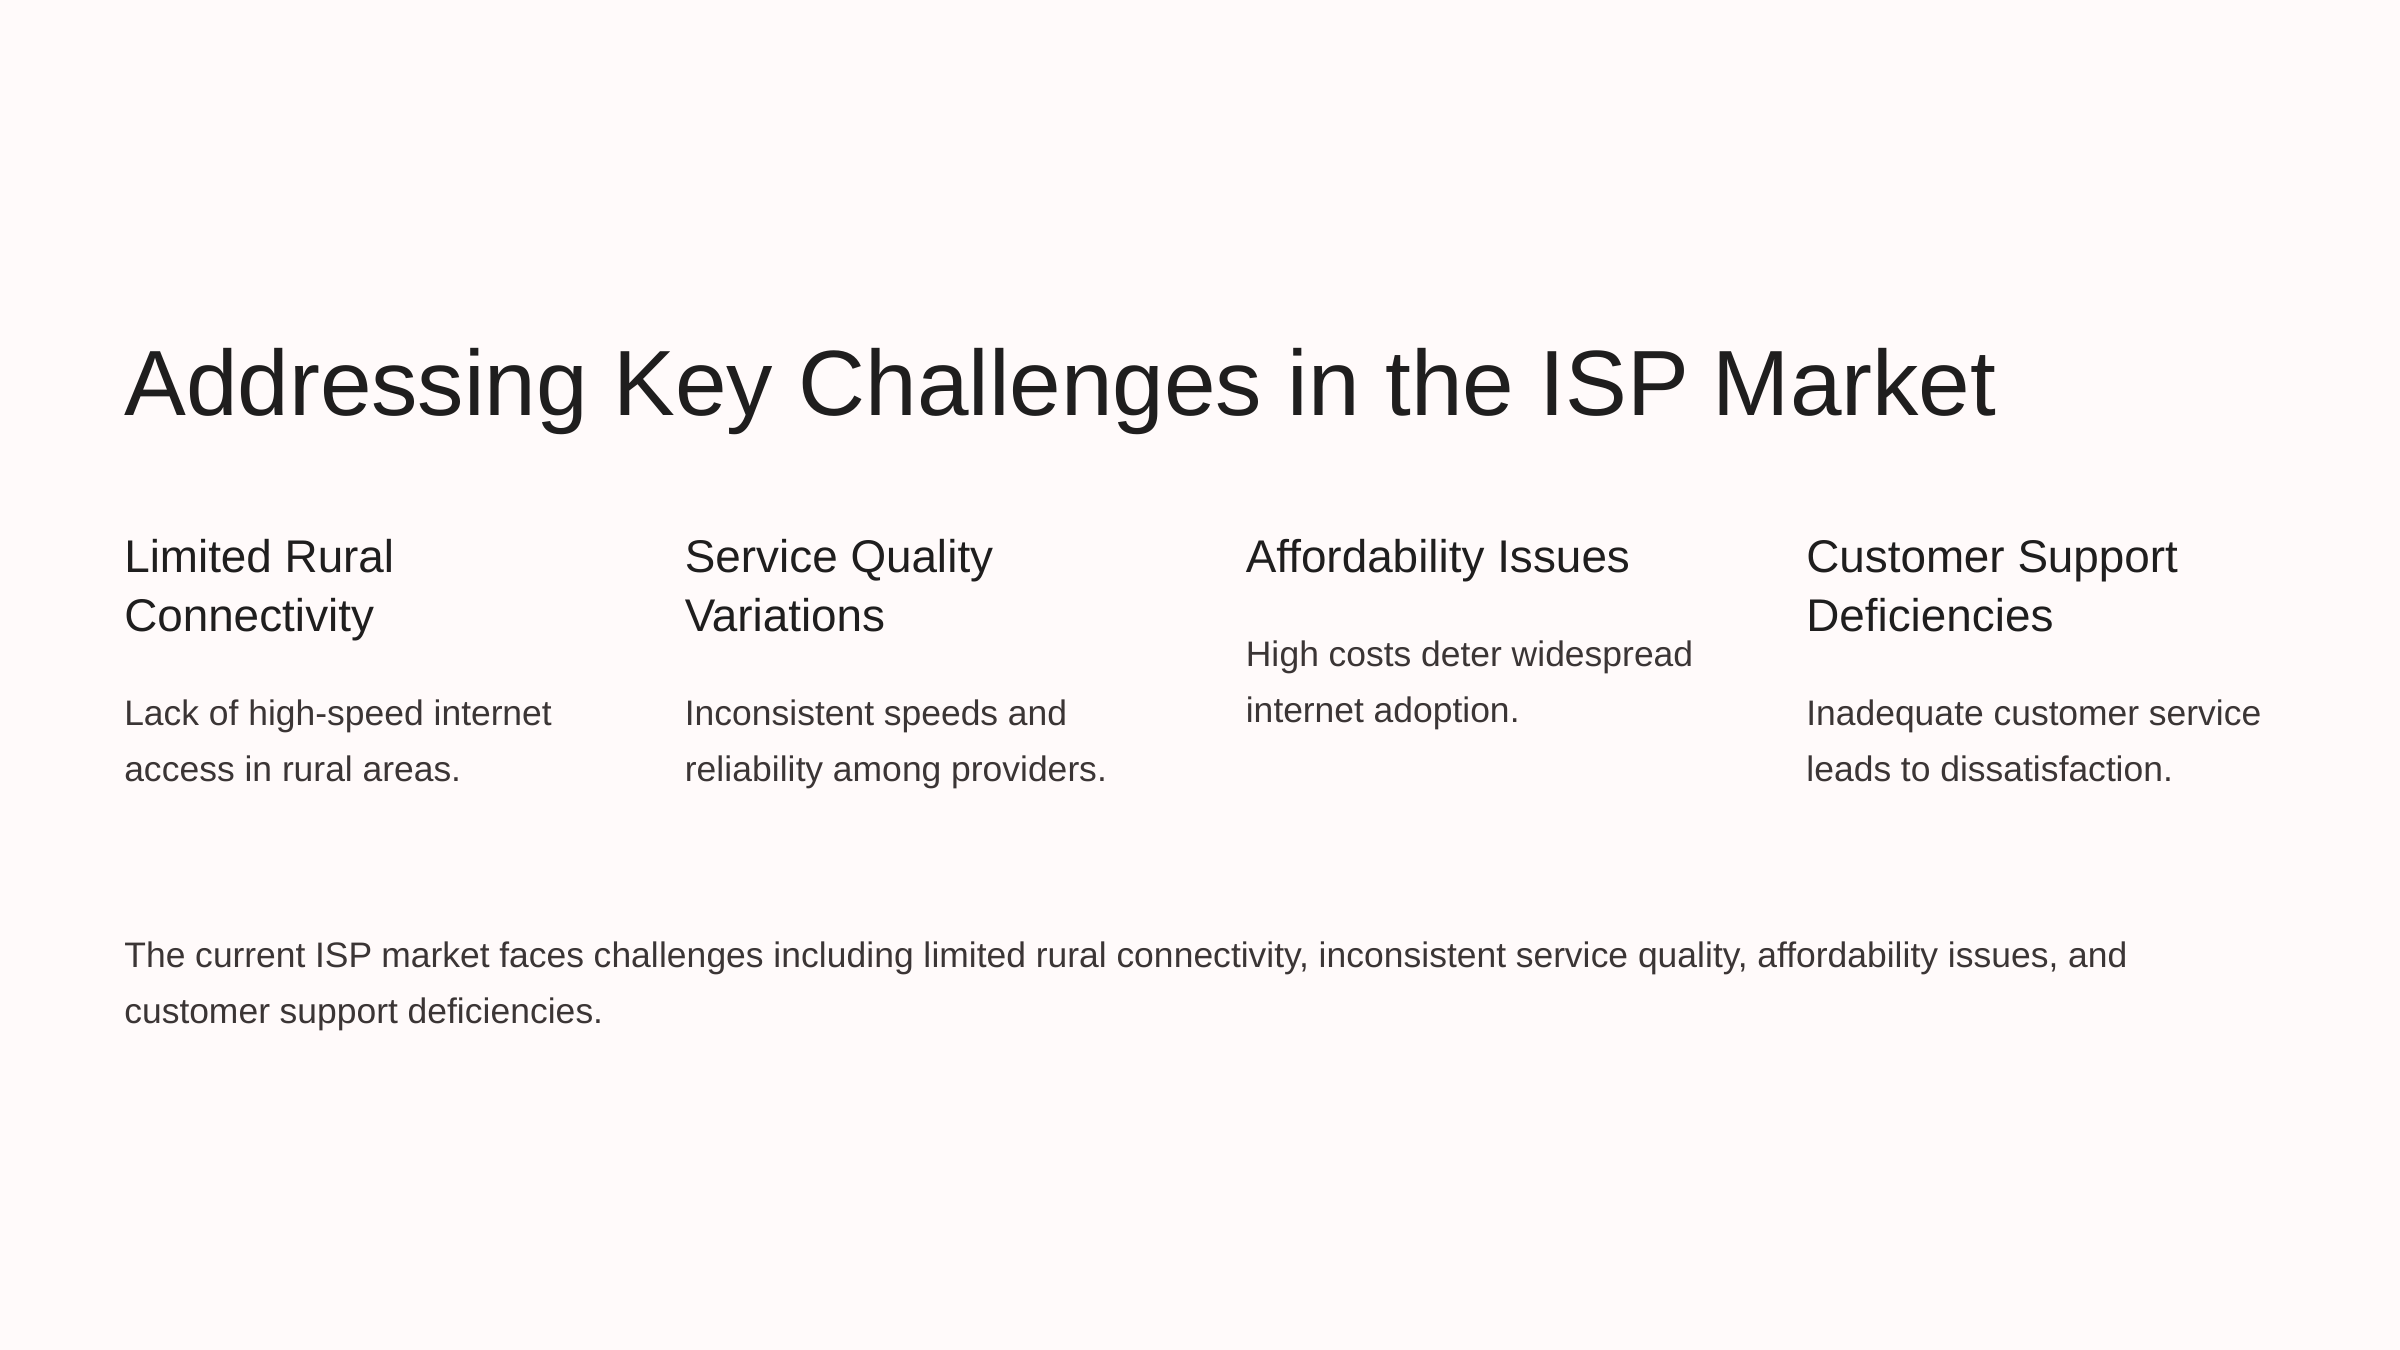

Addressing Key Challenges in the ISP Market
Limited Rural Connectivity
Service Quality Variations
Affordability Issues
Customer Support Deficiencies
High costs deter widespread internet adoption.
Lack of high-speed internet access in rural areas.
Inconsistent speeds and reliability among providers.
Inadequate customer service leads to dissatisfaction.
The current ISP market faces challenges including limited rural connectivity, inconsistent service quality, affordability issues, and customer support deficiencies.